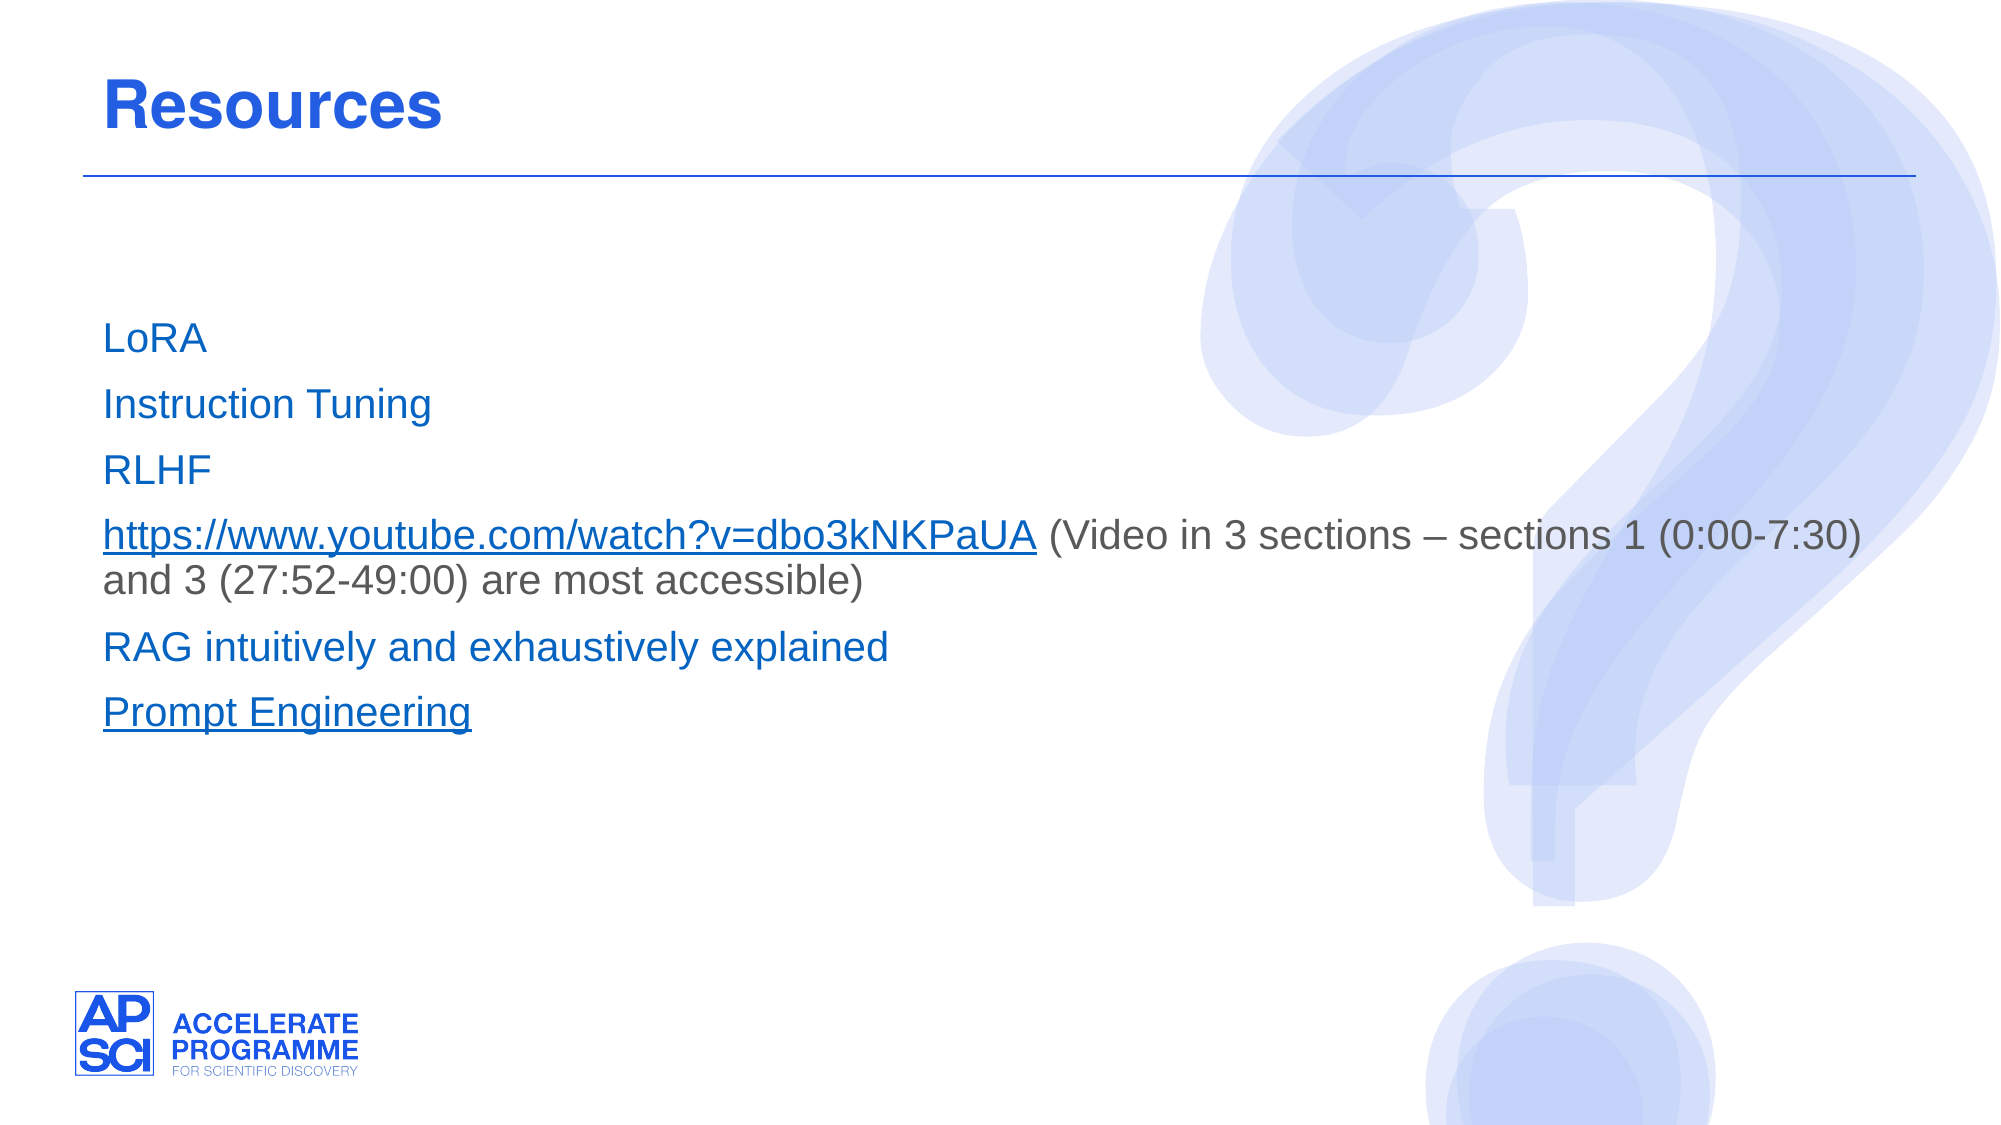

Resources
LoRA
Instruction Tuning
RLHF
https://www.youtube.com/watch?v=dbo3kNKPaUA (Video in 3 sections – sections 1 (0:00-7:30) and 3 (27:52-49:00) are most accessible)​
RAG intuitively and exhaustively explained
Prompt Engineering